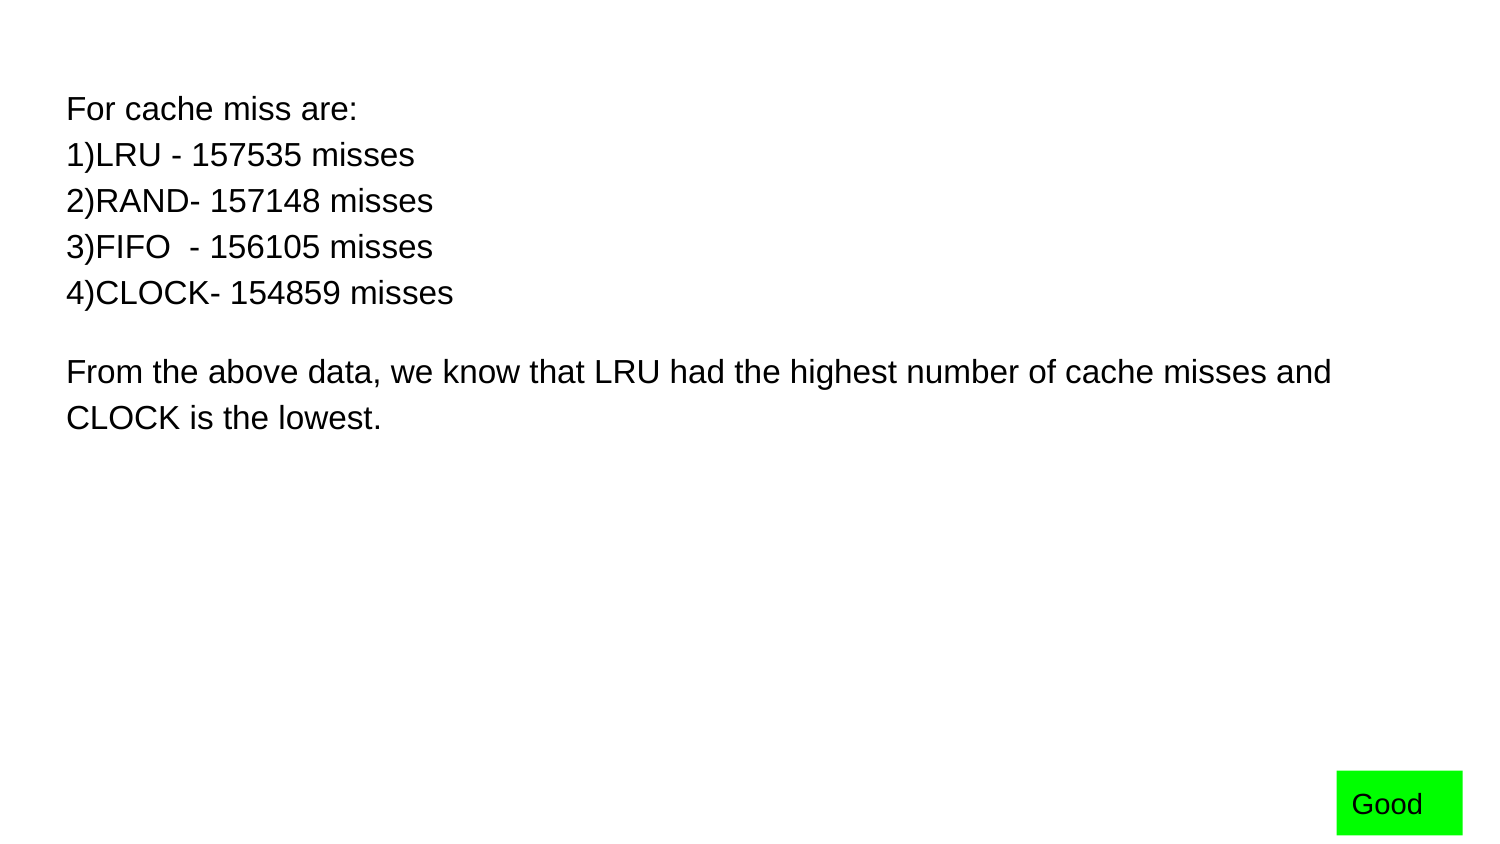

For cache miss are:
1)LRU - 157535 misses
2)RAND- 157148 misses
3)FIFO  - 156105 misses
4)CLOCK- 154859 misses
From the above data, we know that LRU had the highest number of cache misses and CLOCK is the lowest.

Good